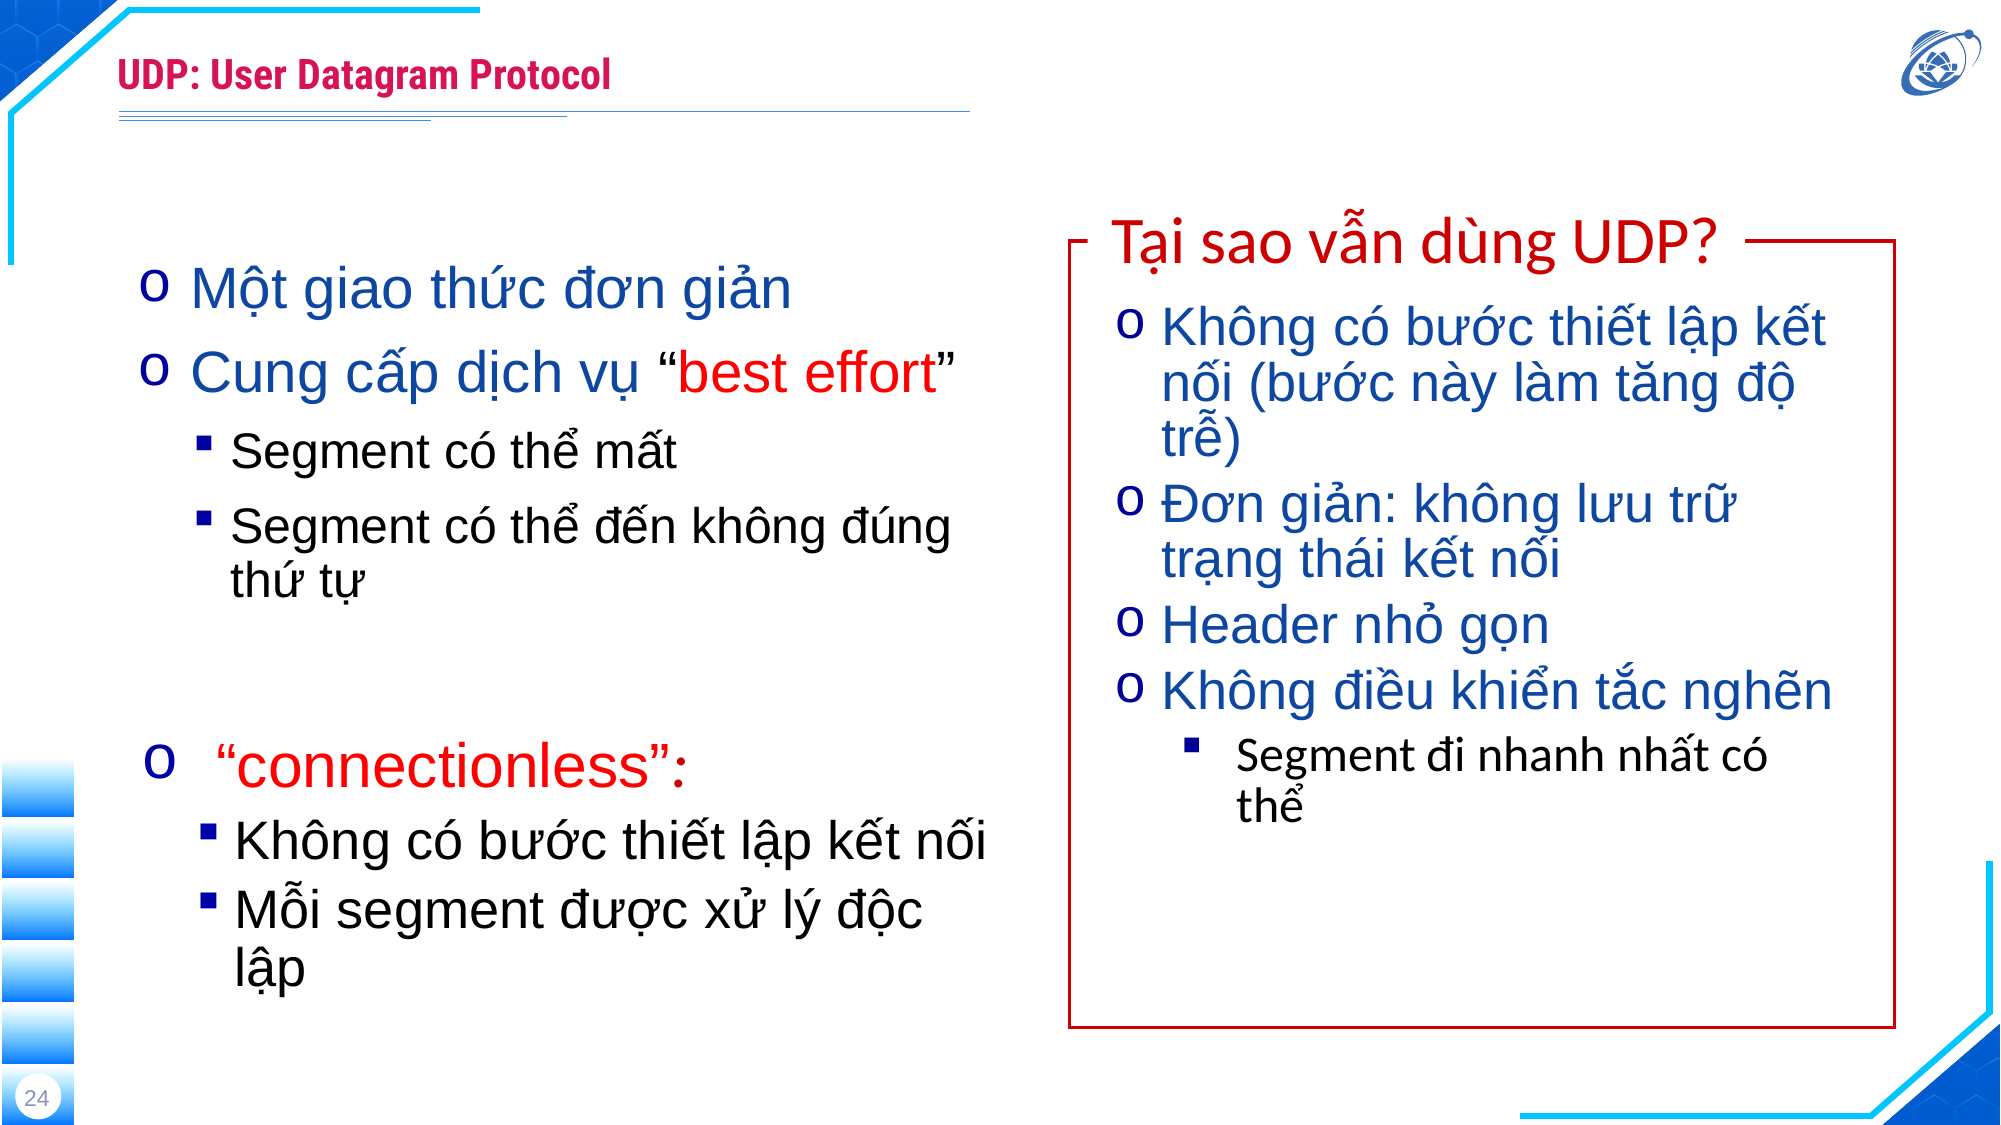

# UDP: User Datagram Protocol
Tại sao vẫn dùng UDP?

Không có bước thiết lập kết nối (bước này làm tăng độ trễ)
Đơn giản: không lưu trữ trạng thái kết nối
Header nhỏ gọn
Không điều khiển tắc nghẽn
Segment đi nhanh nhất có thể
 Một giao thức đơn giản
 Cung cấp dịch vụ “best effort”
Segment có thể mất
Segment có thể đến không đúng thứ tự
“connectionless”:
Không có bước thiết lập kết nối
Mỗi segment được xử lý độc lập
24